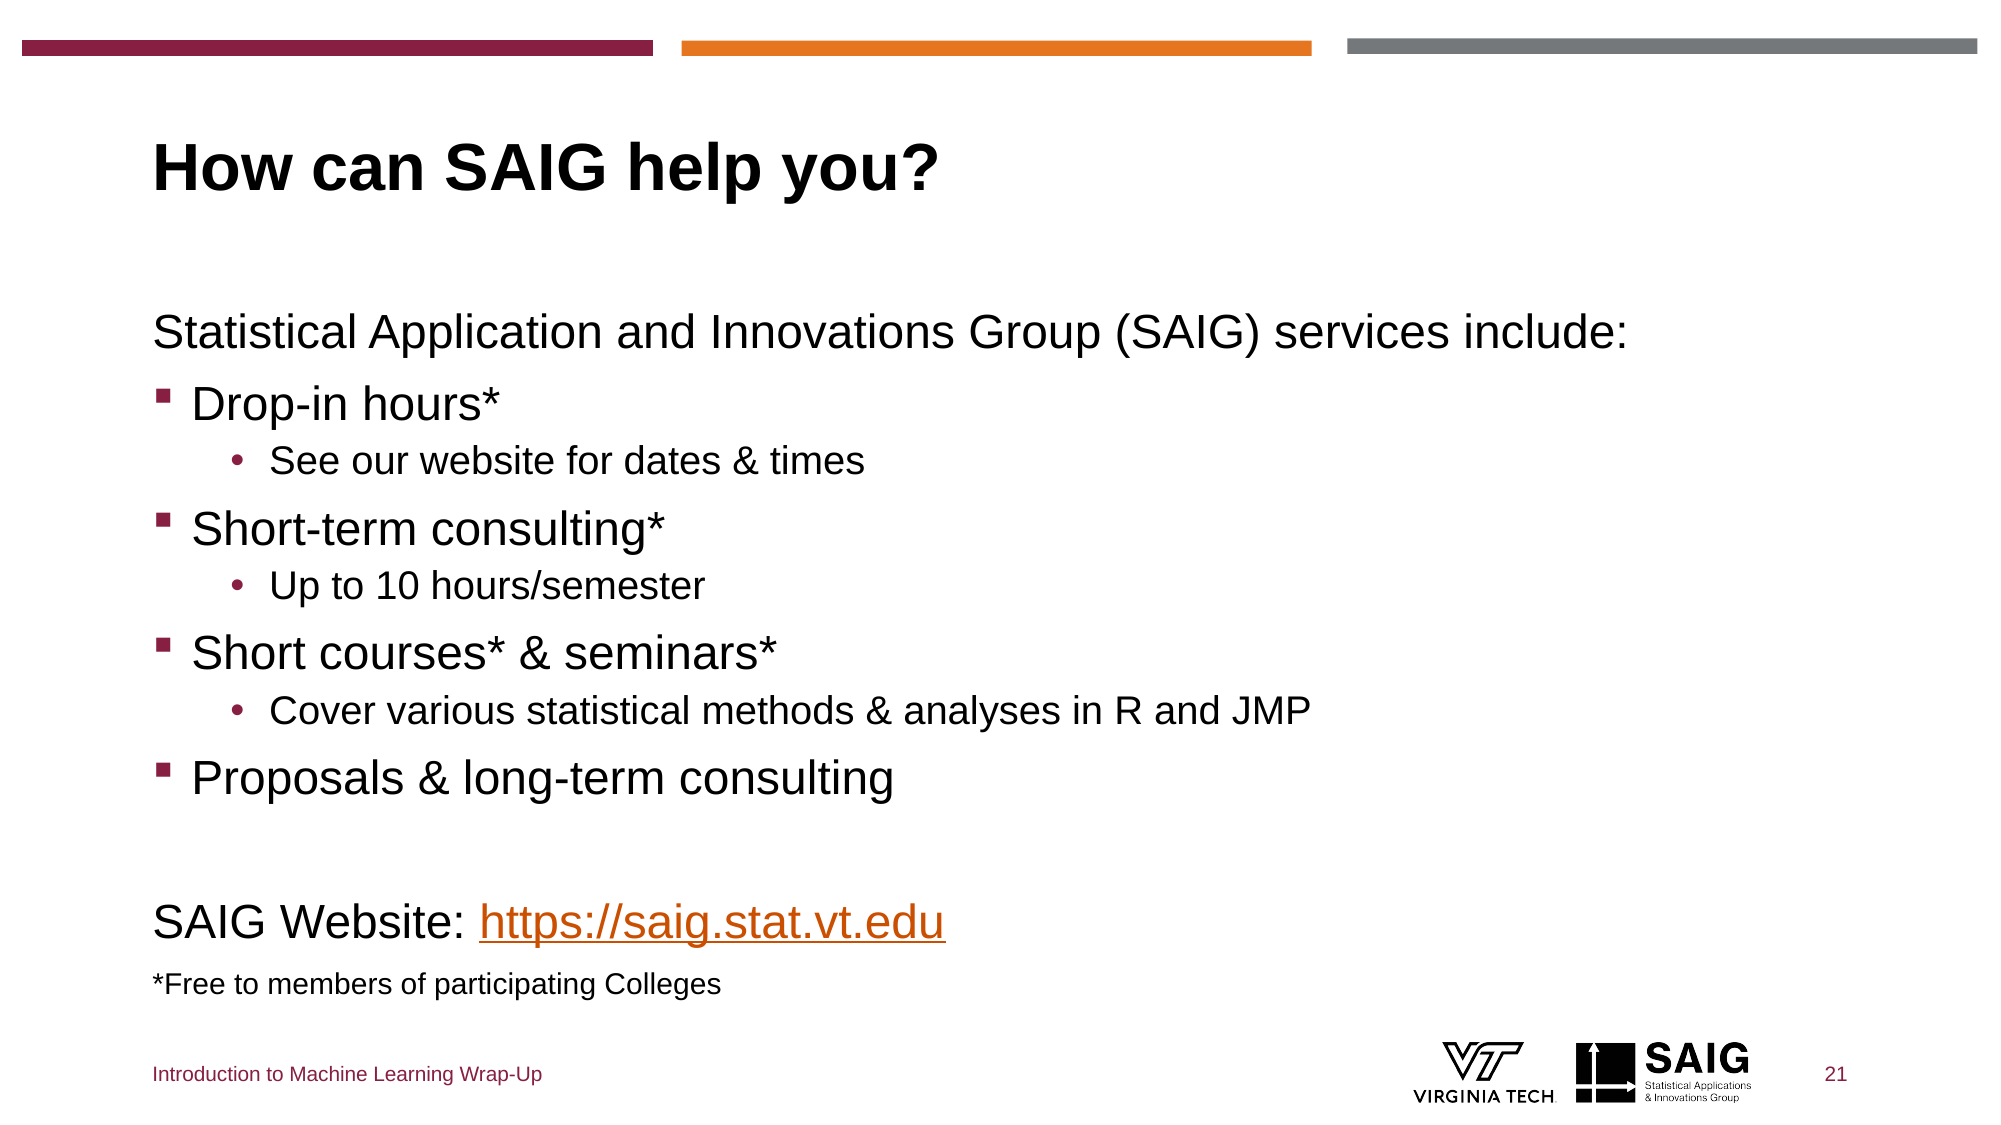

# How can SAIG help you?
Statistical Application and Innovations Group (SAIG) services include:
Drop-in hours*
See our website for dates & times
Short-term consulting*
Up to 10 hours/semester
Short courses* & seminars*
Cover various statistical methods & analyses in R and JMP
Proposals & long-term consulting

SAIG Website: https://saig.stat.vt.edu
*Free to members of participating Colleges
Introduction to Machine Learning Wrap-Up
21